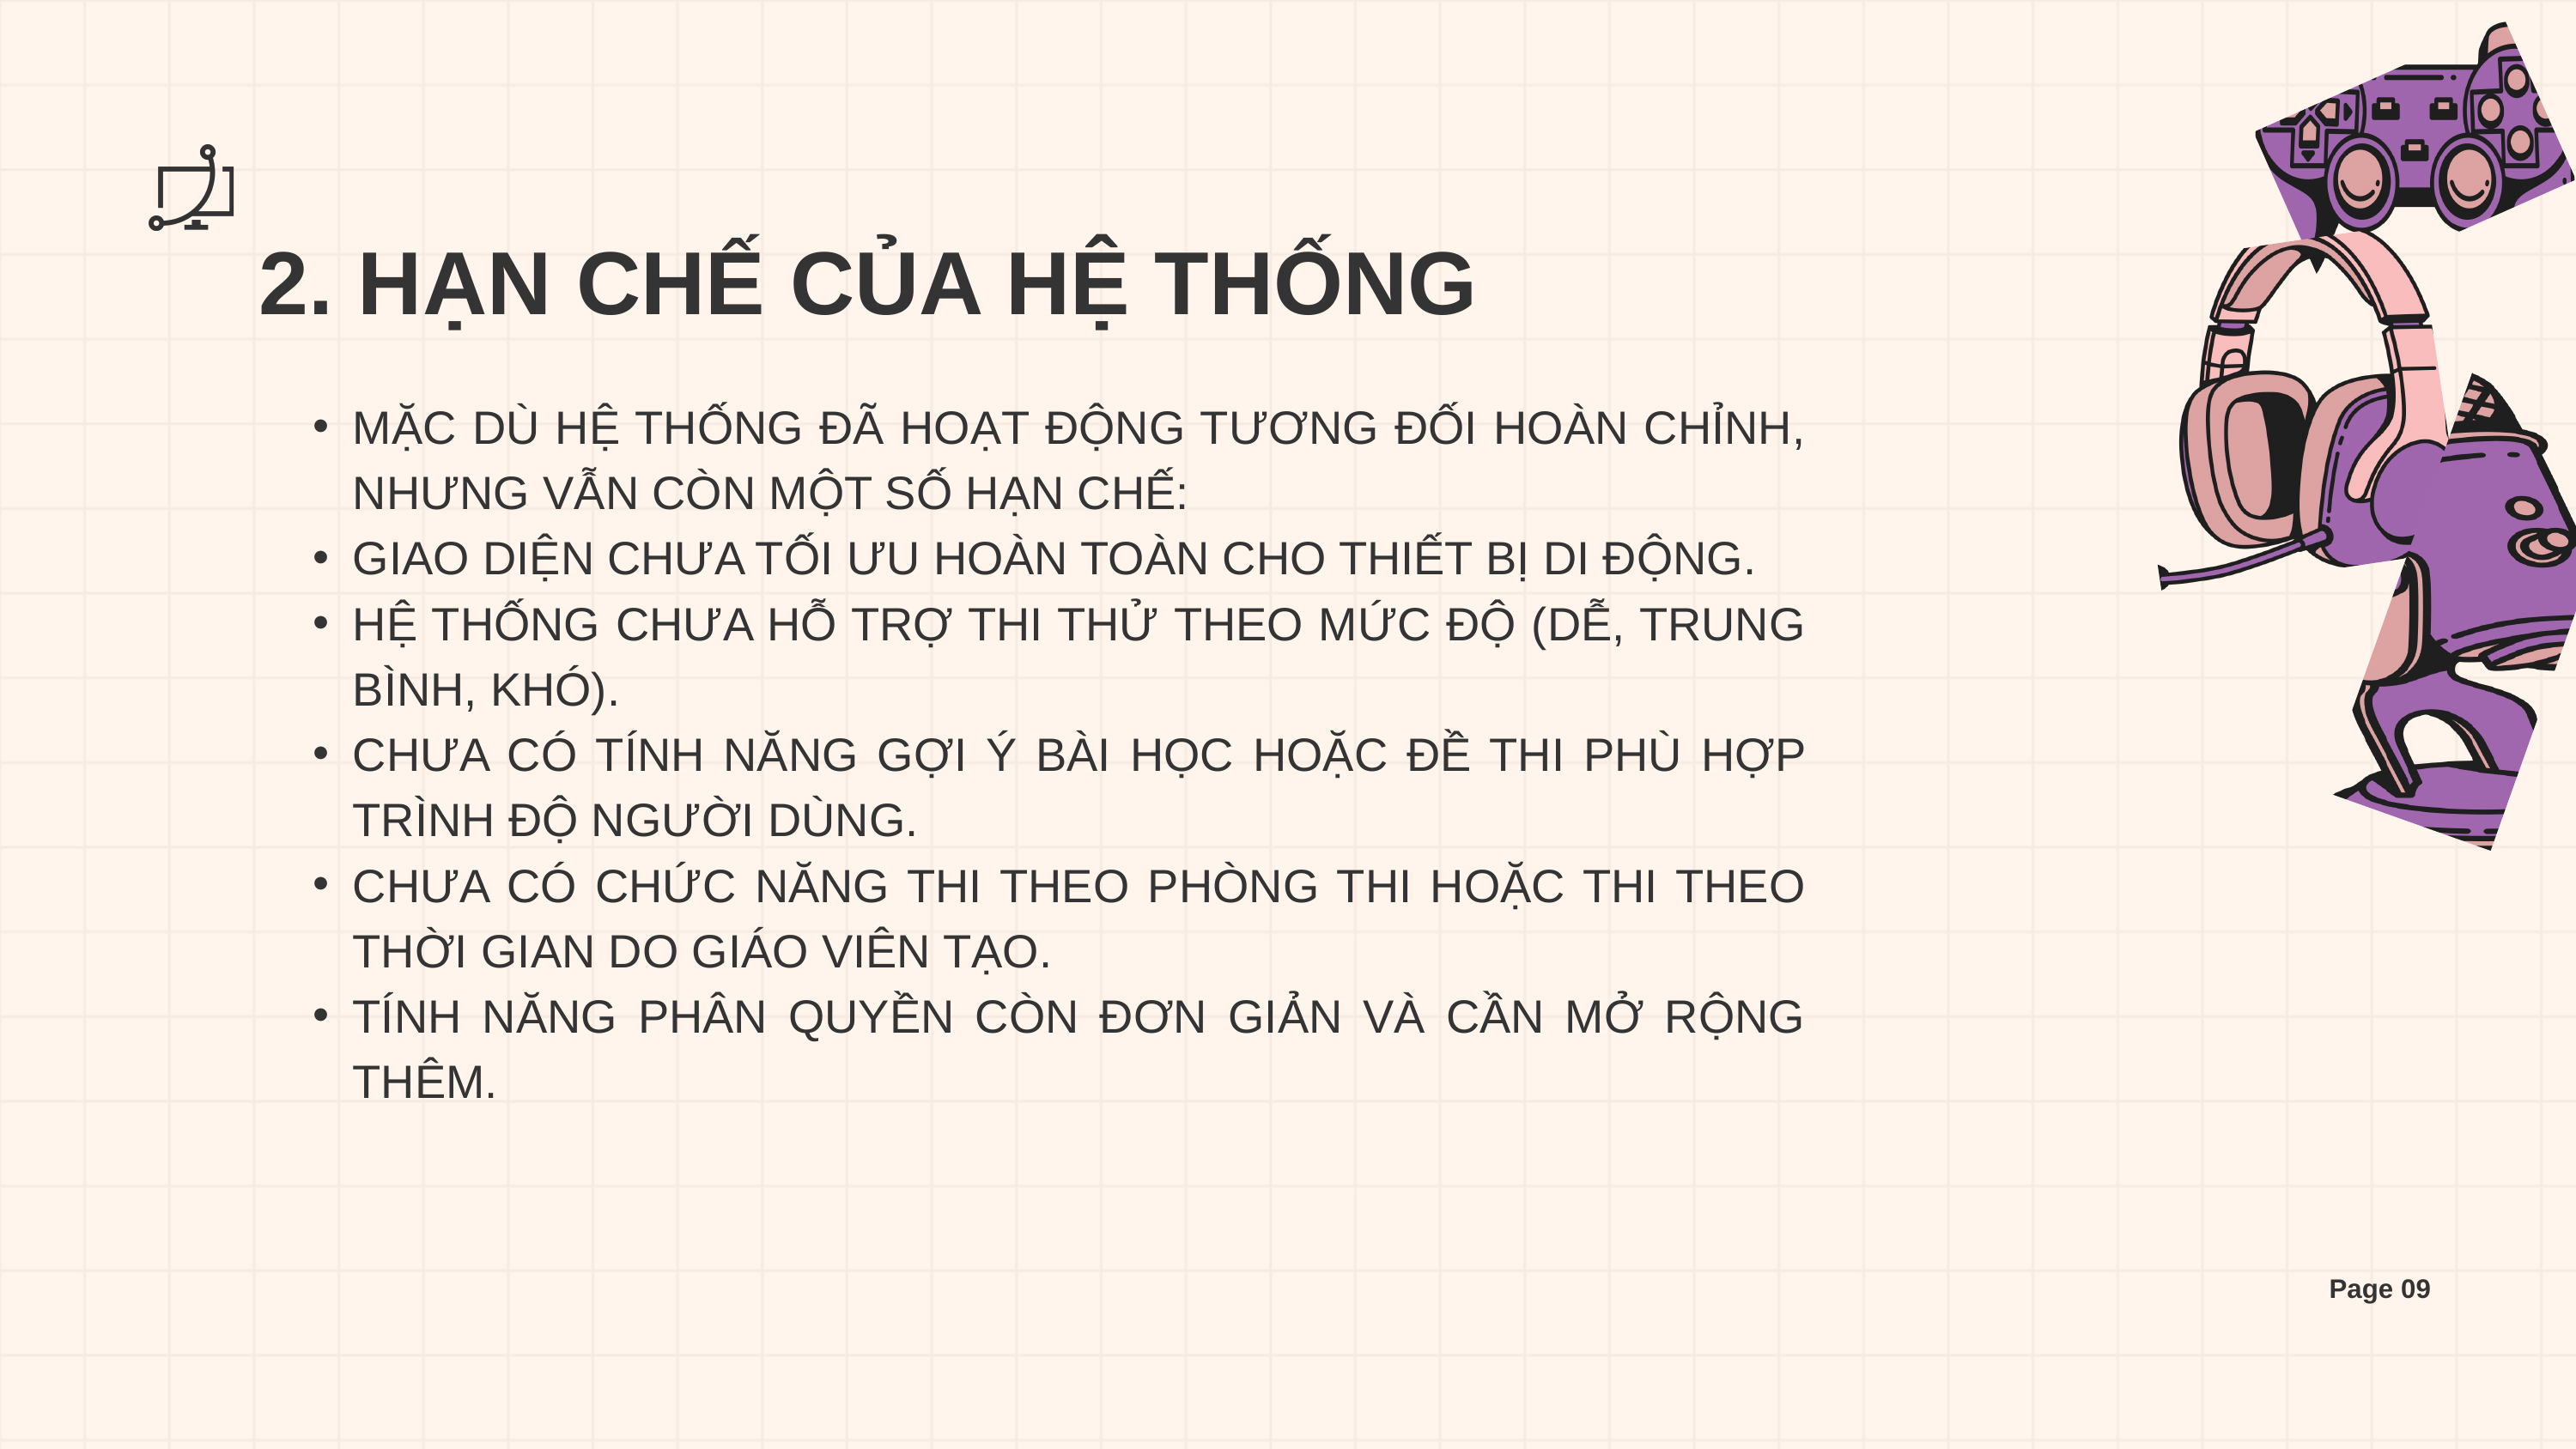

2. HẠN CHẾ CỦA HỆ THỐNG

MẶC DÙ HỆ THỐNG ĐÃ HOẠT ĐỘNG TƯƠNG ĐỐI HOÀN CHỈNH, NHƯNG VẪN CÒN MỘT SỐ HẠN CHẾ:
GIAO DIỆN CHƯA TỐI ƯU HOÀN TOÀN CHO THIẾT BỊ DI ĐỘNG.
HỆ THỐNG CHƯA HỖ TRỢ THI THỬ THEO MỨC ĐỘ (DỄ, TRUNG BÌNH, KHÓ).
CHƯA CÓ TÍNH NĂNG GỢI Ý BÀI HỌC HOẶC ĐỀ THI PHÙ HỢP TRÌNH ĐỘ NGƯỜI DÙNG.
CHƯA CÓ CHỨC NĂNG THI THEO PHÒNG THI HOẶC THI THEO THỜI GIAN DO GIÁO VIÊN TẠO.
TÍNH NĂNG PHÂN QUYỀN CÒN ĐƠN GIẢN VÀ CẦN MỞ RỘNG THÊM.

Page 09